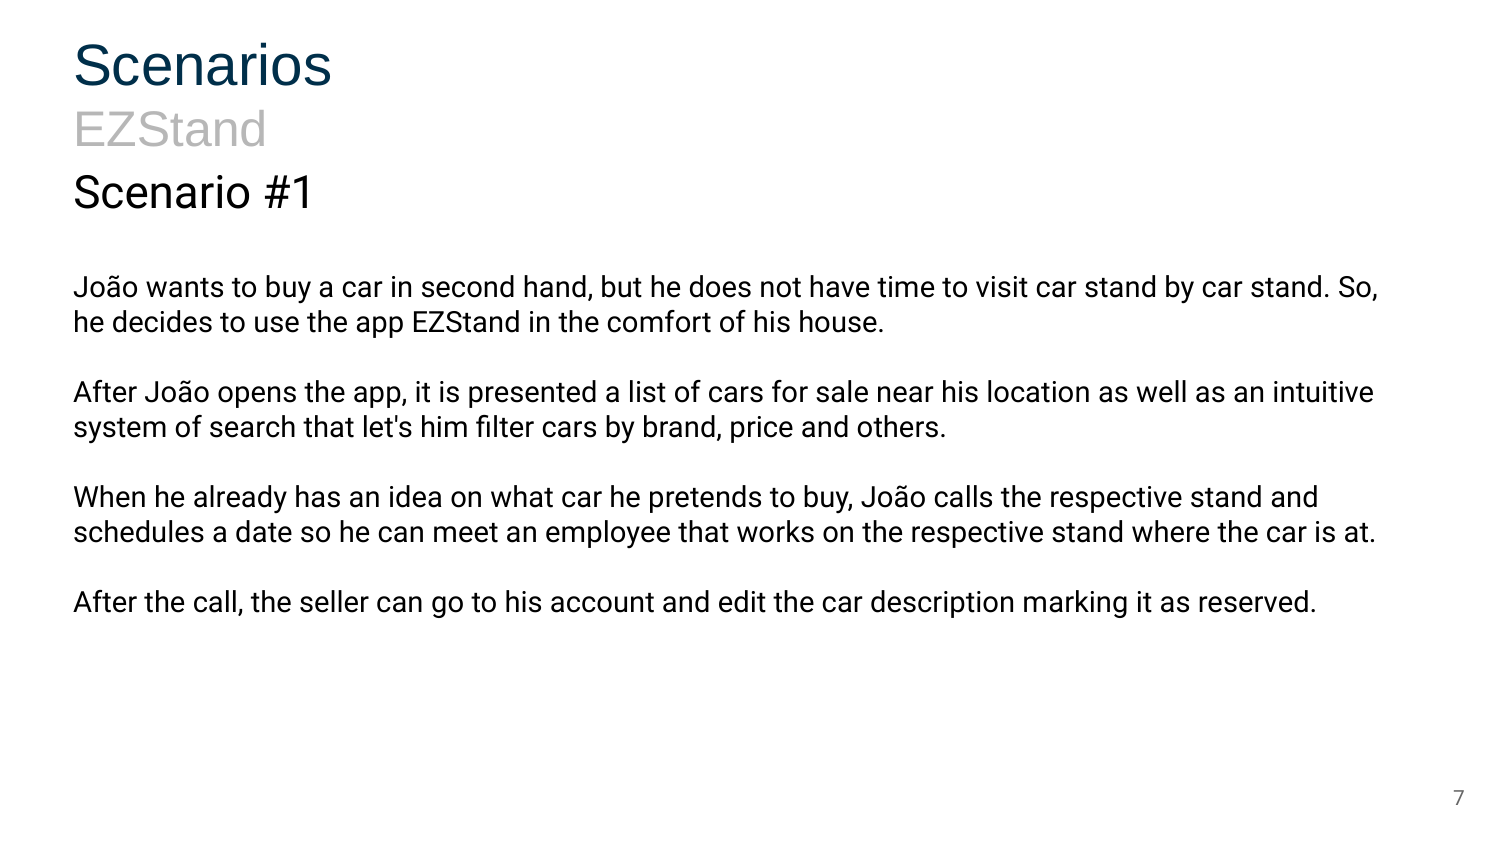

Scenarios
EZStand

Scenario #1
João wants to buy a car in second hand, but he does not have time to visit car stand by car stand. So, he decides to use the app EZStand in the comfort of his house.

After João opens the app, it is presented a list of cars for sale near his location as well as an intuitive system of search that let's him filter cars by brand, price and others.

When he already has an idea on what car he pretends to buy, João calls the respective stand and schedules a date so he can meet an employee that works on the respective stand where the car is at.

After the call, the seller can go to his account and edit the car description marking it as reserved.

7